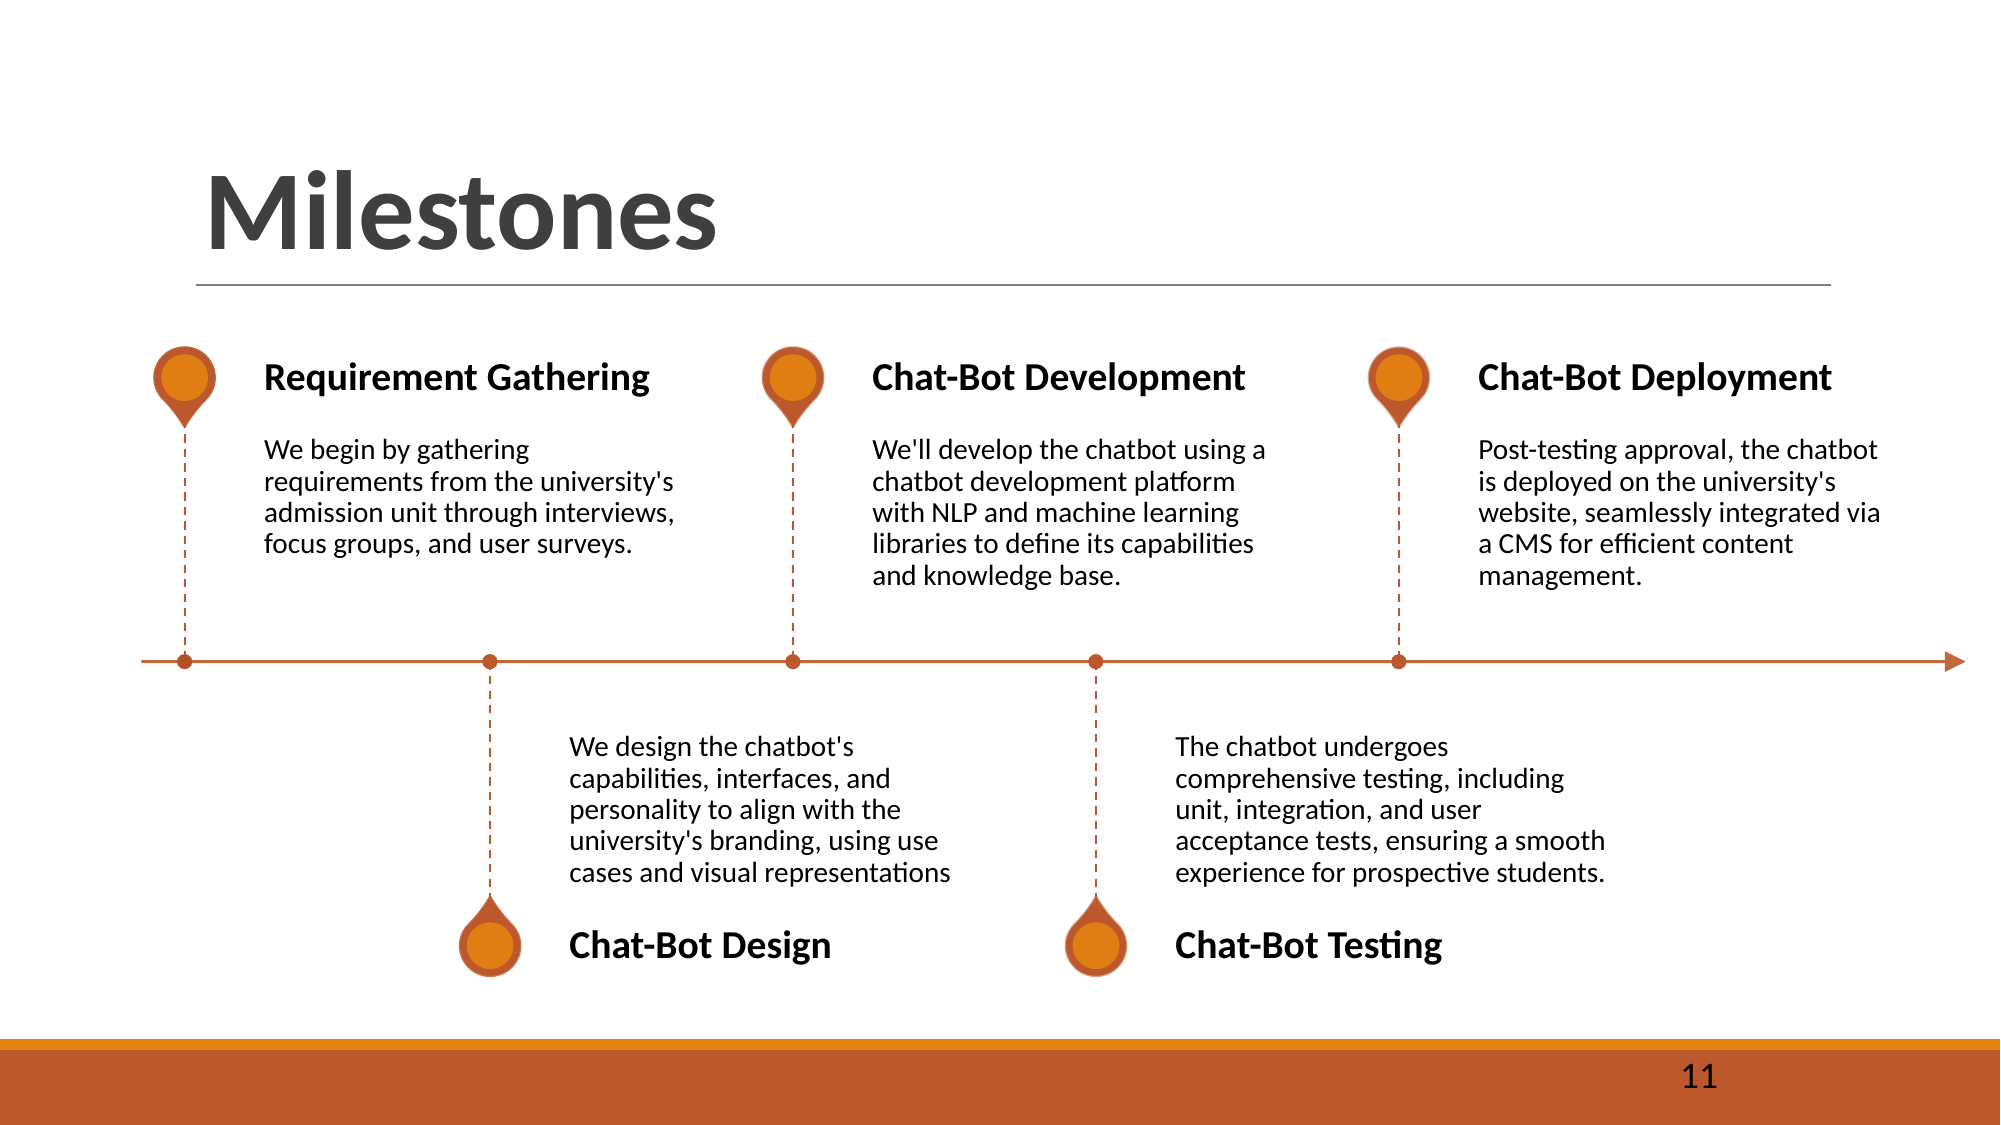

# Milestones

Requirement Gathering

Chat-Bot Development

Chat-Bot Deployment

We begin by gathering requirements from the university's admission unit through interviews, focus groups, and user surveys.

We'll develop the chatbot using a chatbot development platform with NLP and machine learning libraries to define its capabilities and knowledge base.

Post-testing approval, the chatbot is deployed on the university's website, seamlessly integrated via a CMS for efficient content management.

We design the chatbot's capabilities, interfaces, and personality to align with the university's branding, using use cases and visual representations

The chatbot undergoes comprehensive testing, including unit, integration, and user acceptance tests, ensuring a smooth experience for prospective students.

Chat-Bot Design

Chat-Bot Testing

11